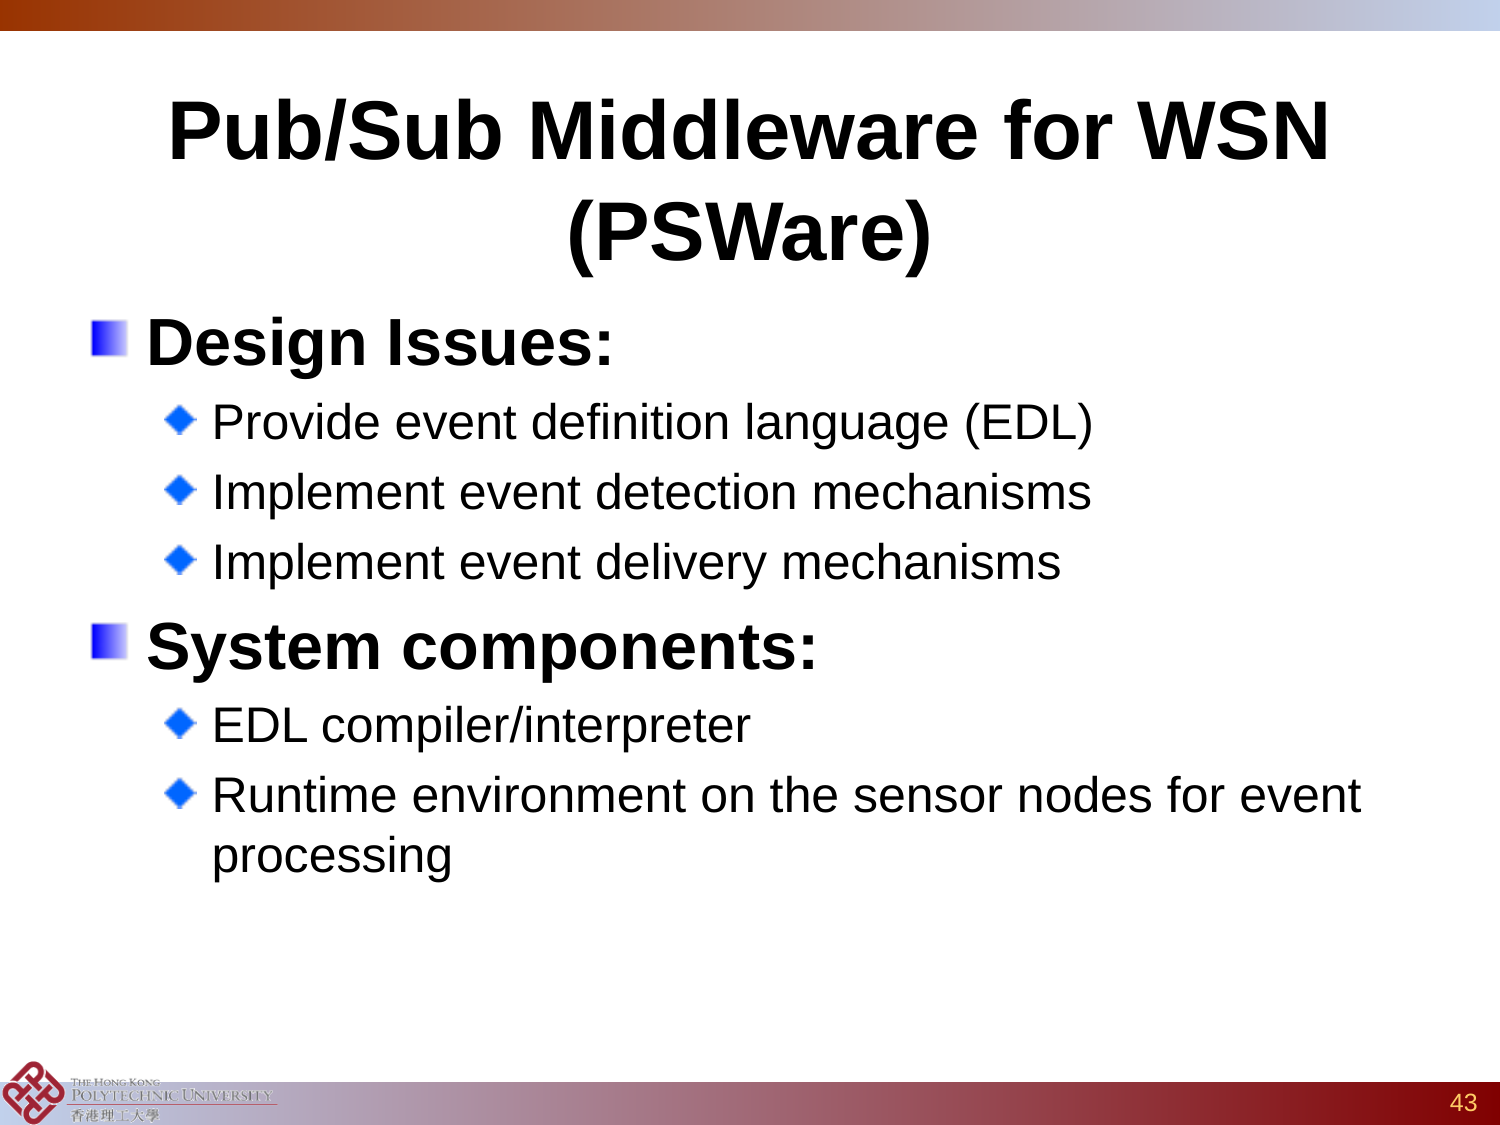

# Pub/Sub Middleware for WSN (PSWare)
Design Issues:
Provide event definition language (EDL)
Implement event detection mechanisms
Implement event delivery mechanisms
System components:
EDL compiler/interpreter
Runtime environment on the sensor nodes for event processing